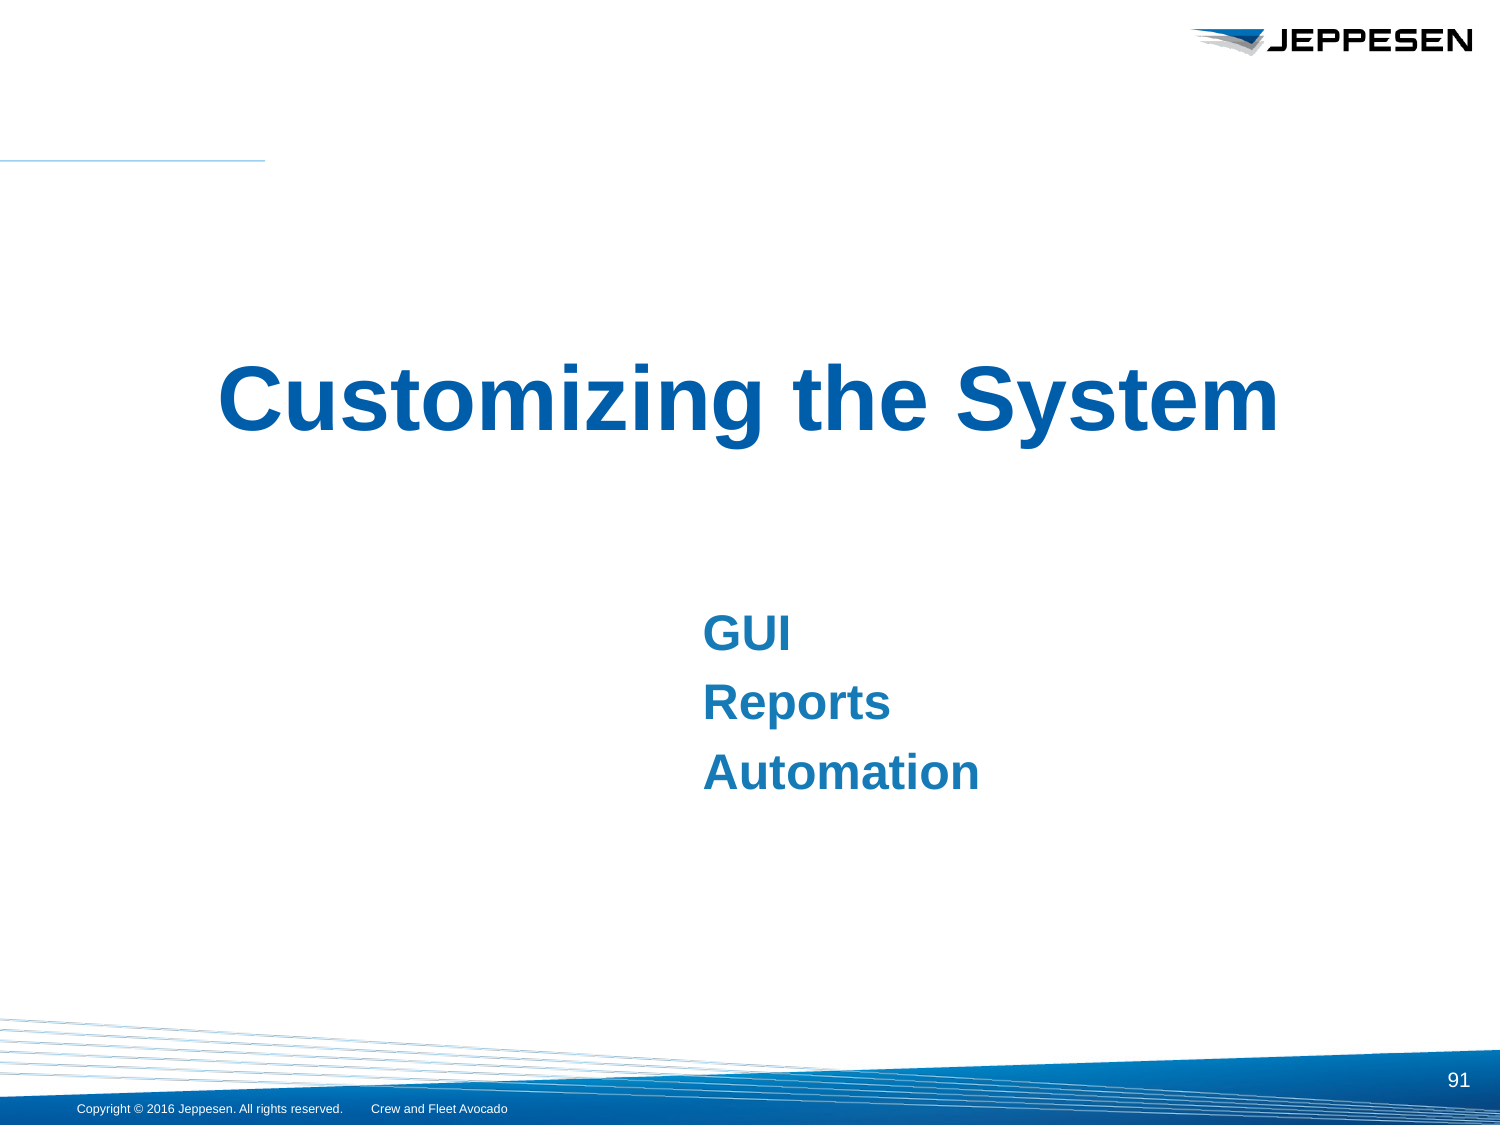

# Customizing the System
GUI
Reports
Automation
91